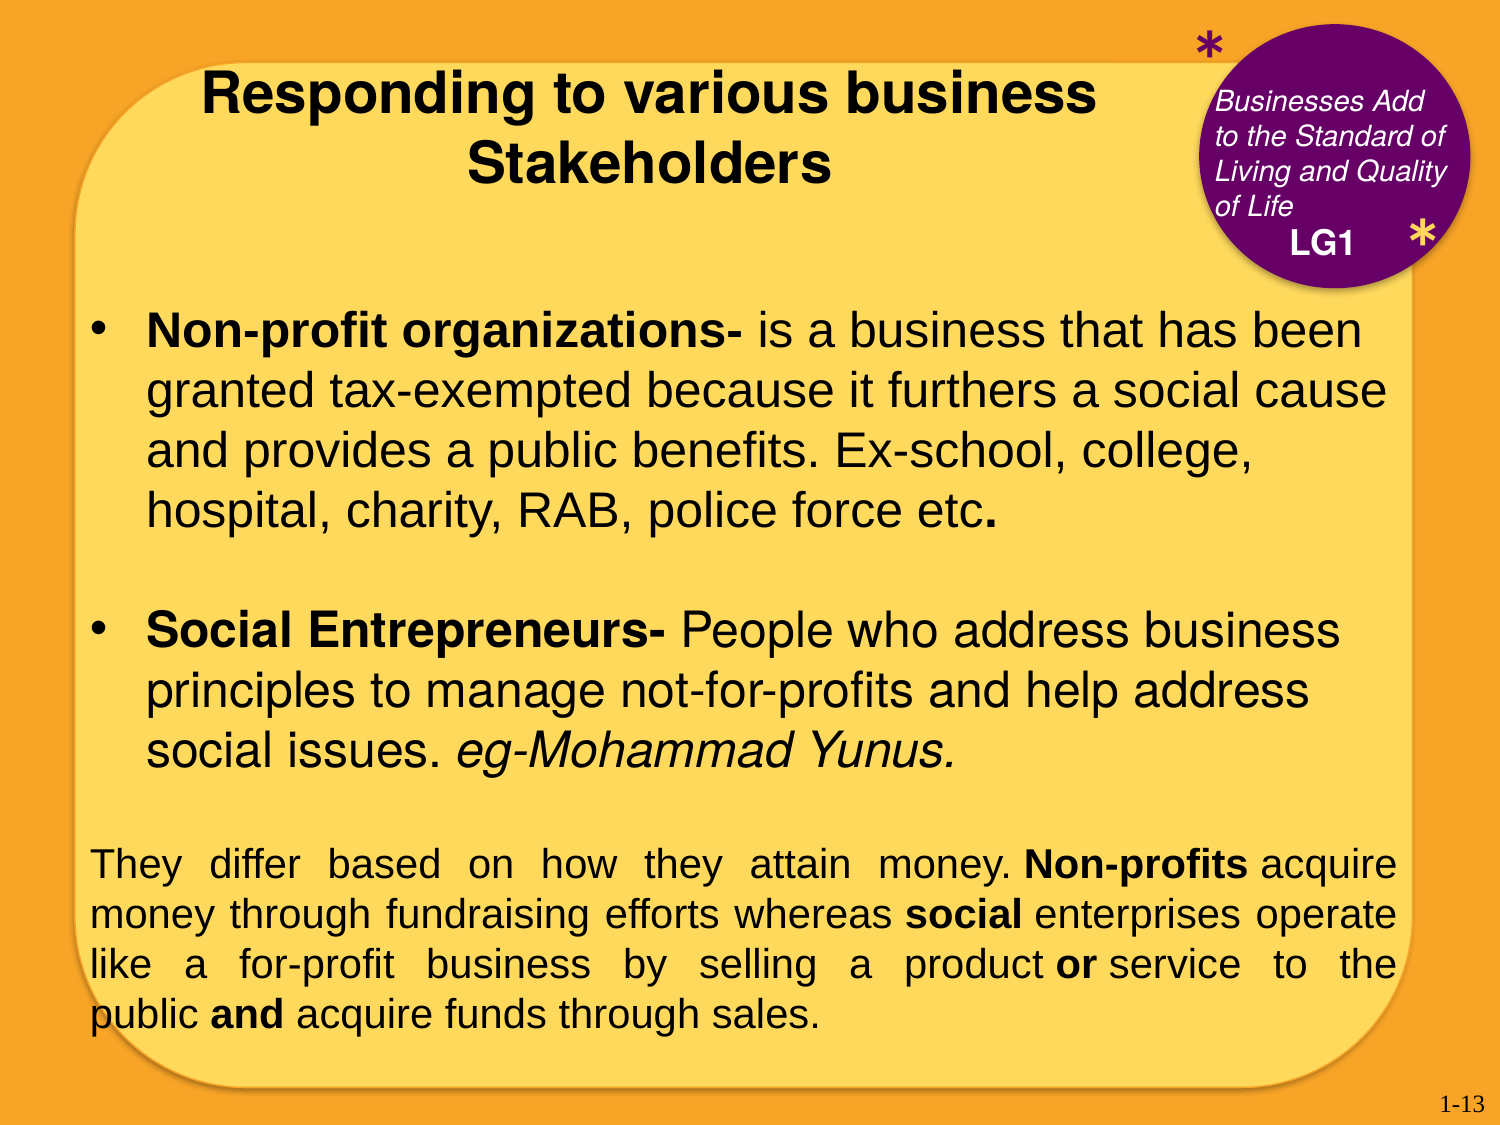

*
# Responding to various business Stakeholders

Businesses Add to the Standard of Living and Quality of Life
*
LG1

Non-profit organizations- is a business that has been granted tax-exempted because it furthers a social cause and provides a public benefits. Ex-school, college, hospital, charity, RAB, police force etc.

Social Entrepreneurs- People who address business principles to manage not-for-profits and help address social issues. eg-Mohammad Yunus.

They differ based on how they attain money. Non-profits acquire money through fundraising efforts whereas social enterprises operate like a for-profit business by selling a product or service to the public and acquire funds through sales.

1-13